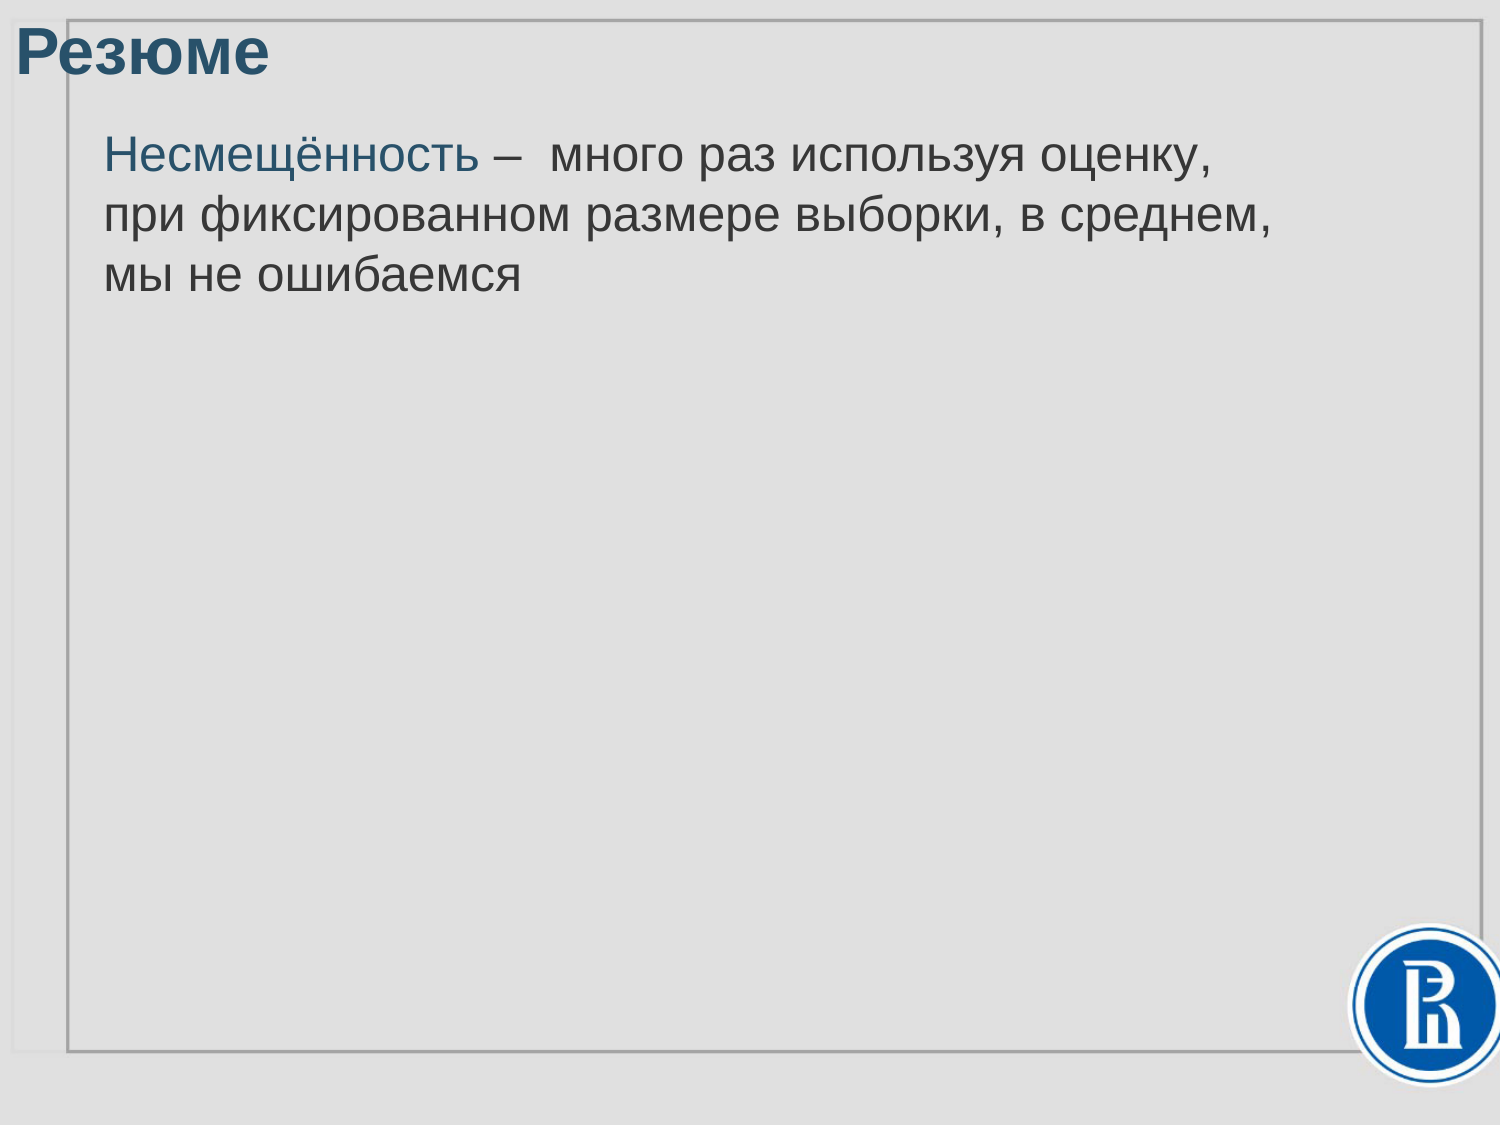

Резюме
Несмещённость –  много раз используя оценку,
при фиксированном размере выборки, в среднем,
мы не ошибаемся